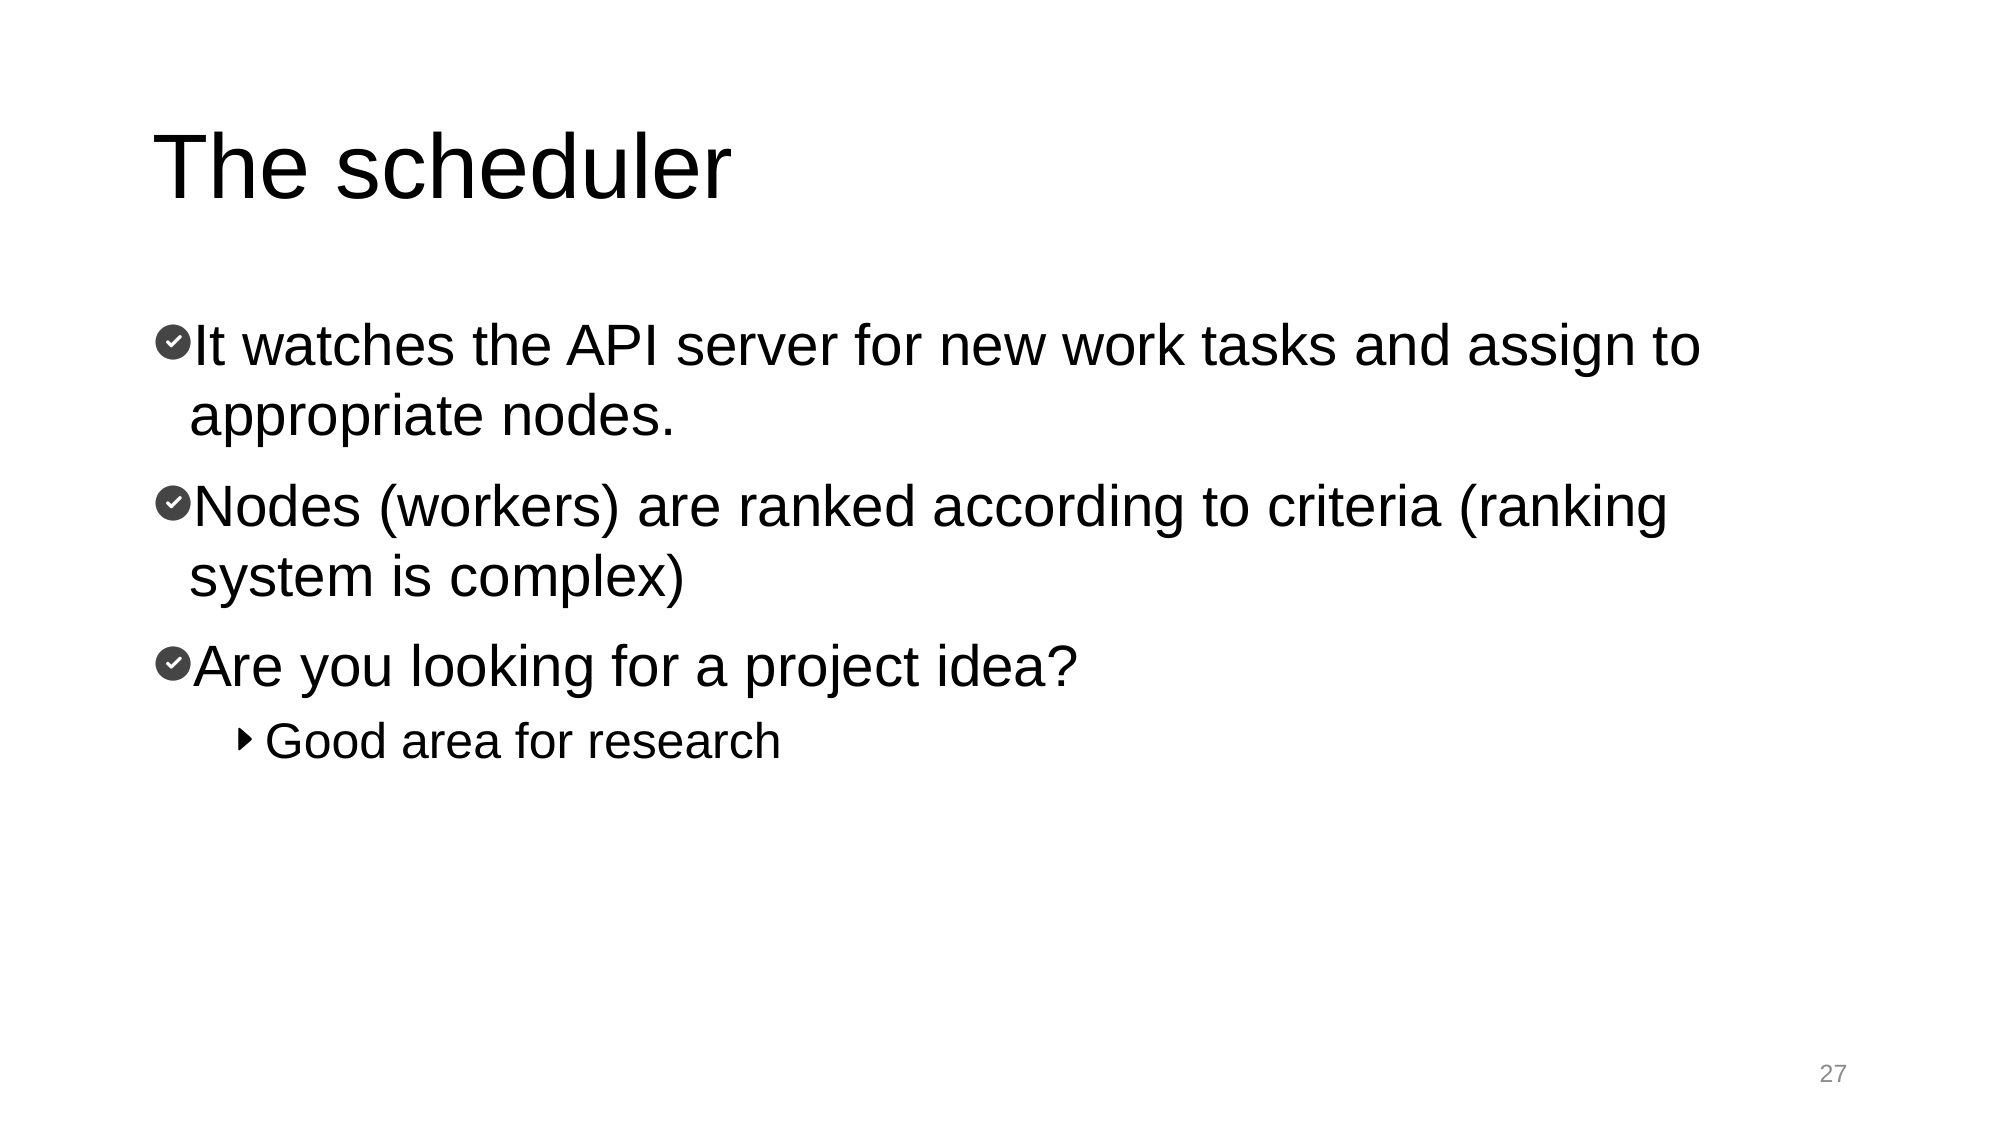

# The scheduler
It watches the API server for new work tasks and assign to appropriate nodes.
Nodes (workers) are ranked according to criteria (ranking system is complex)
Are you looking for a project idea?
Good area for research
27